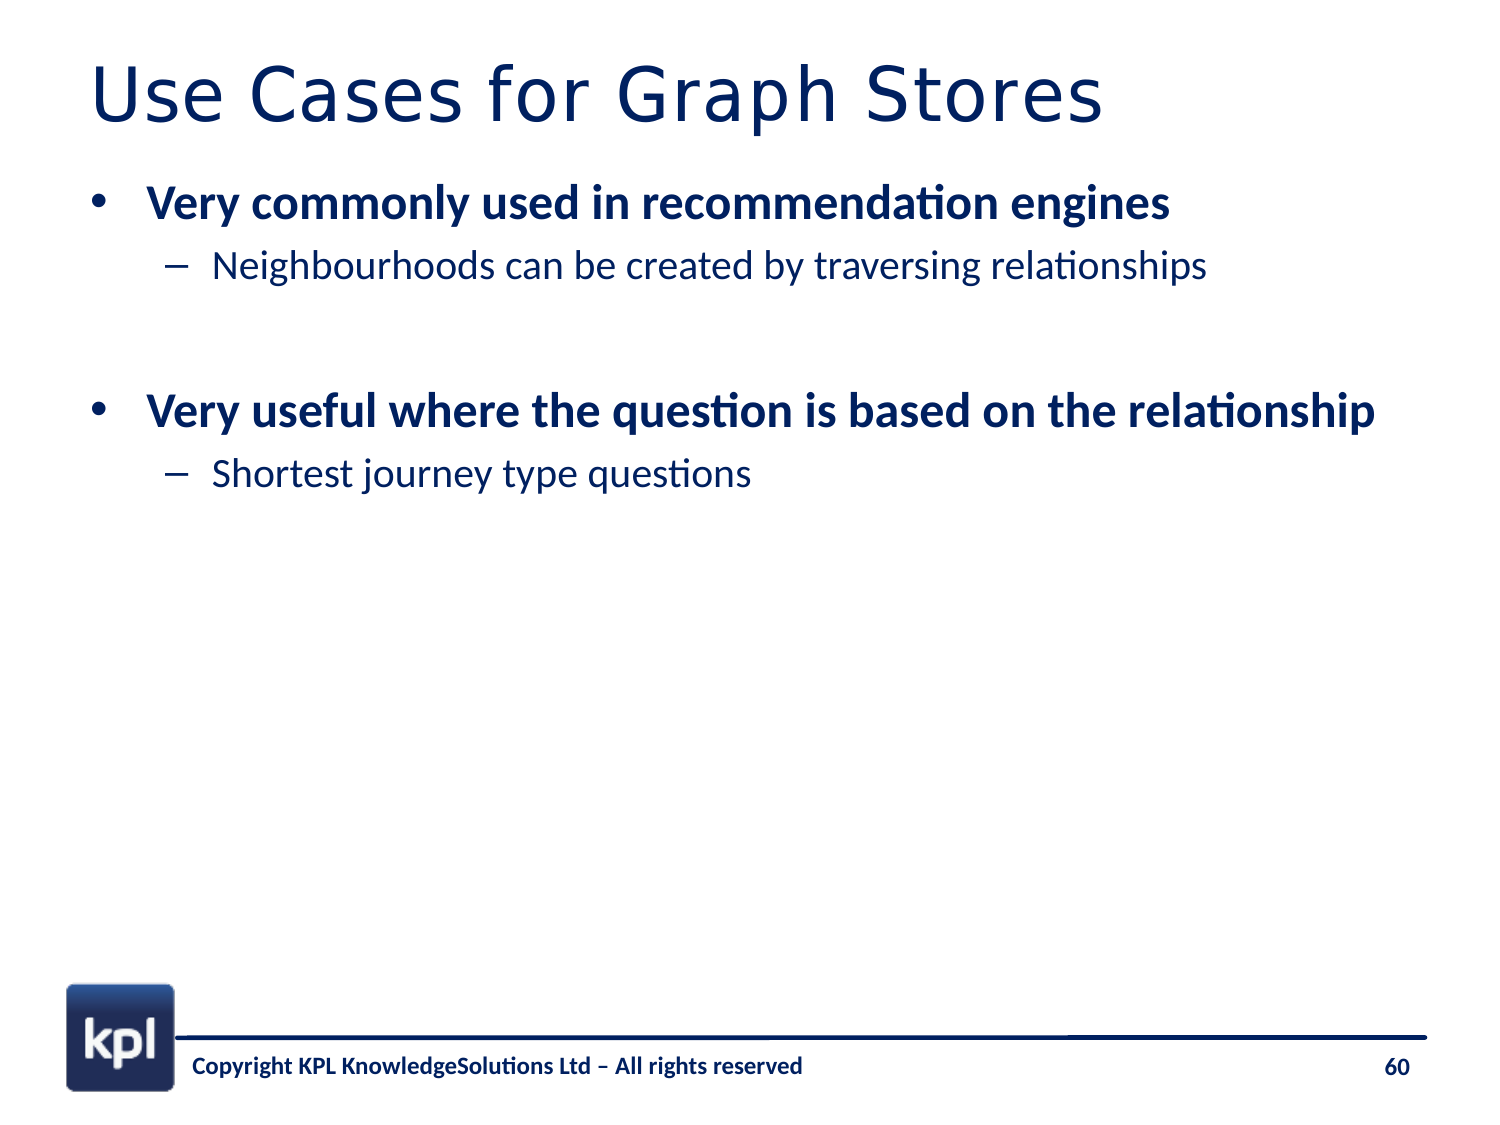

# Use Cases for Graph Stores
Very commonly used in recommendation engines
Neighbourhoods can be created by traversing relationships

Very useful where the question is based on the relationship
Shortest journey type questions
60
Copyright KPL KnowledgeSolutions Ltd – All rights reserved